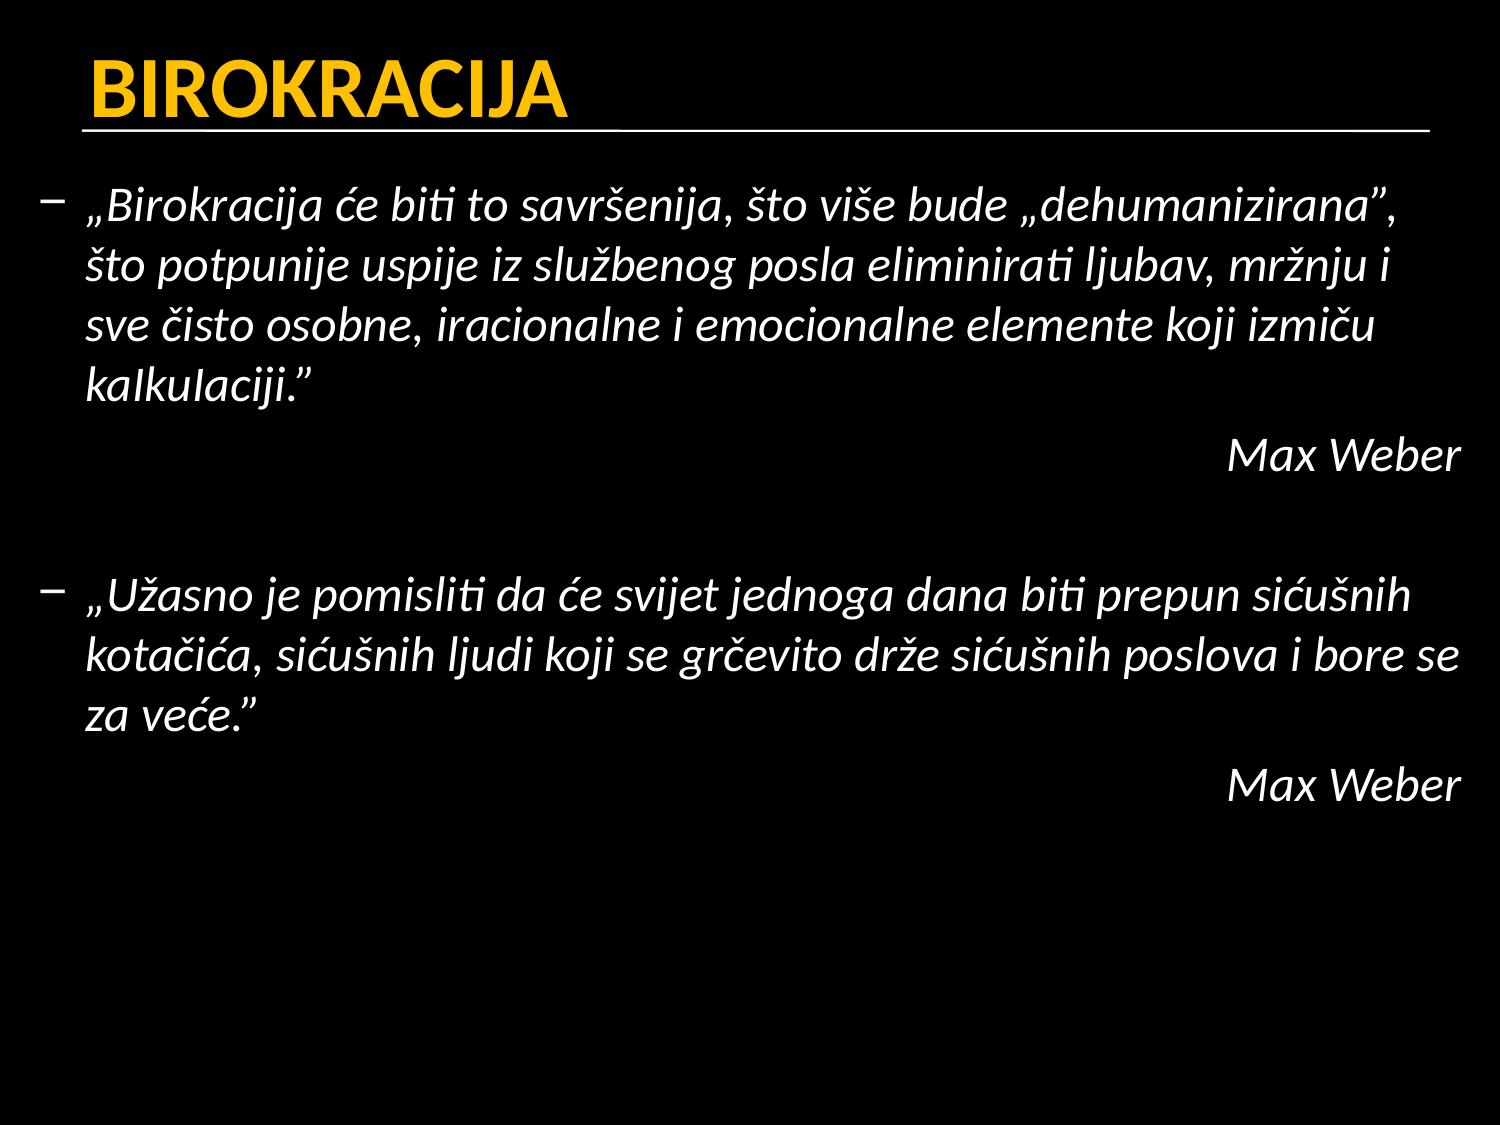

# BIROKRACIJA
„Birokracija će biti to savršenija, što više bude „dehumanizirana”, što potpunije uspije iz službenog posla eliminirati ljubav, mržnju i sve čisto osobne, iracionalne i emocionalne elemente koji izmiču kaIkuIaciji.”
Max Weber

„Užasno je pomisliti da će svijet jednoga dana biti prepun sićušnih kotačića, sićušnih ljudi koji se grčevito drže sićušnih poslova i bore se za veće.”
Max Weber